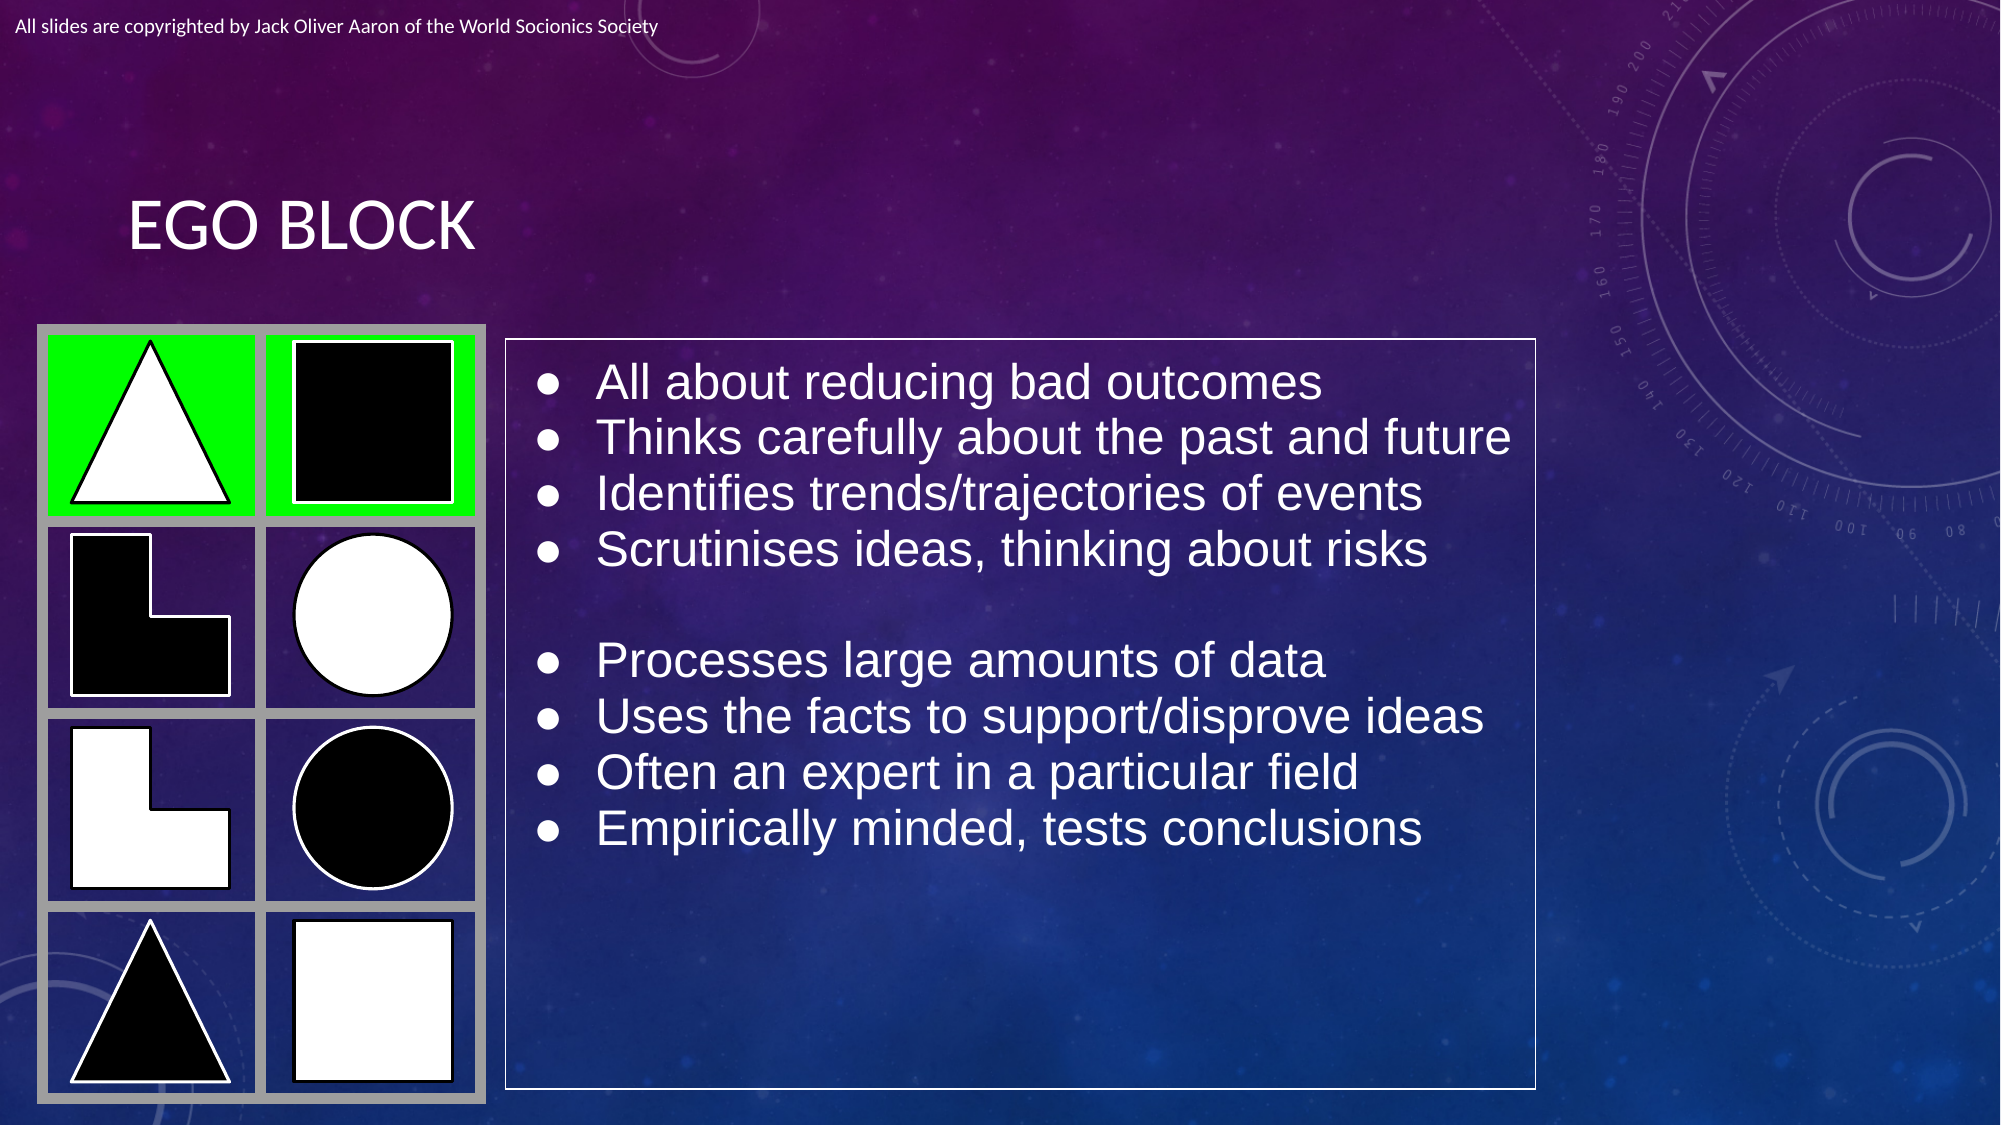

All slides are copyrighted by Jack Oliver Aaron of the World Socionics Society
# EGO BLOCK
|  |  |
| --- | --- |
|  |  |
|  |  |
|  |  |
| All about reducing bad outcomes Thinks carefully about the past and future Identifies trends/trajectories of events Scrutinises ideas, thinking about risks Processes large amounts of data Uses the facts to support/disprove ideas Often an expert in a particular field Empirically minded, tests conclusions |
| --- |